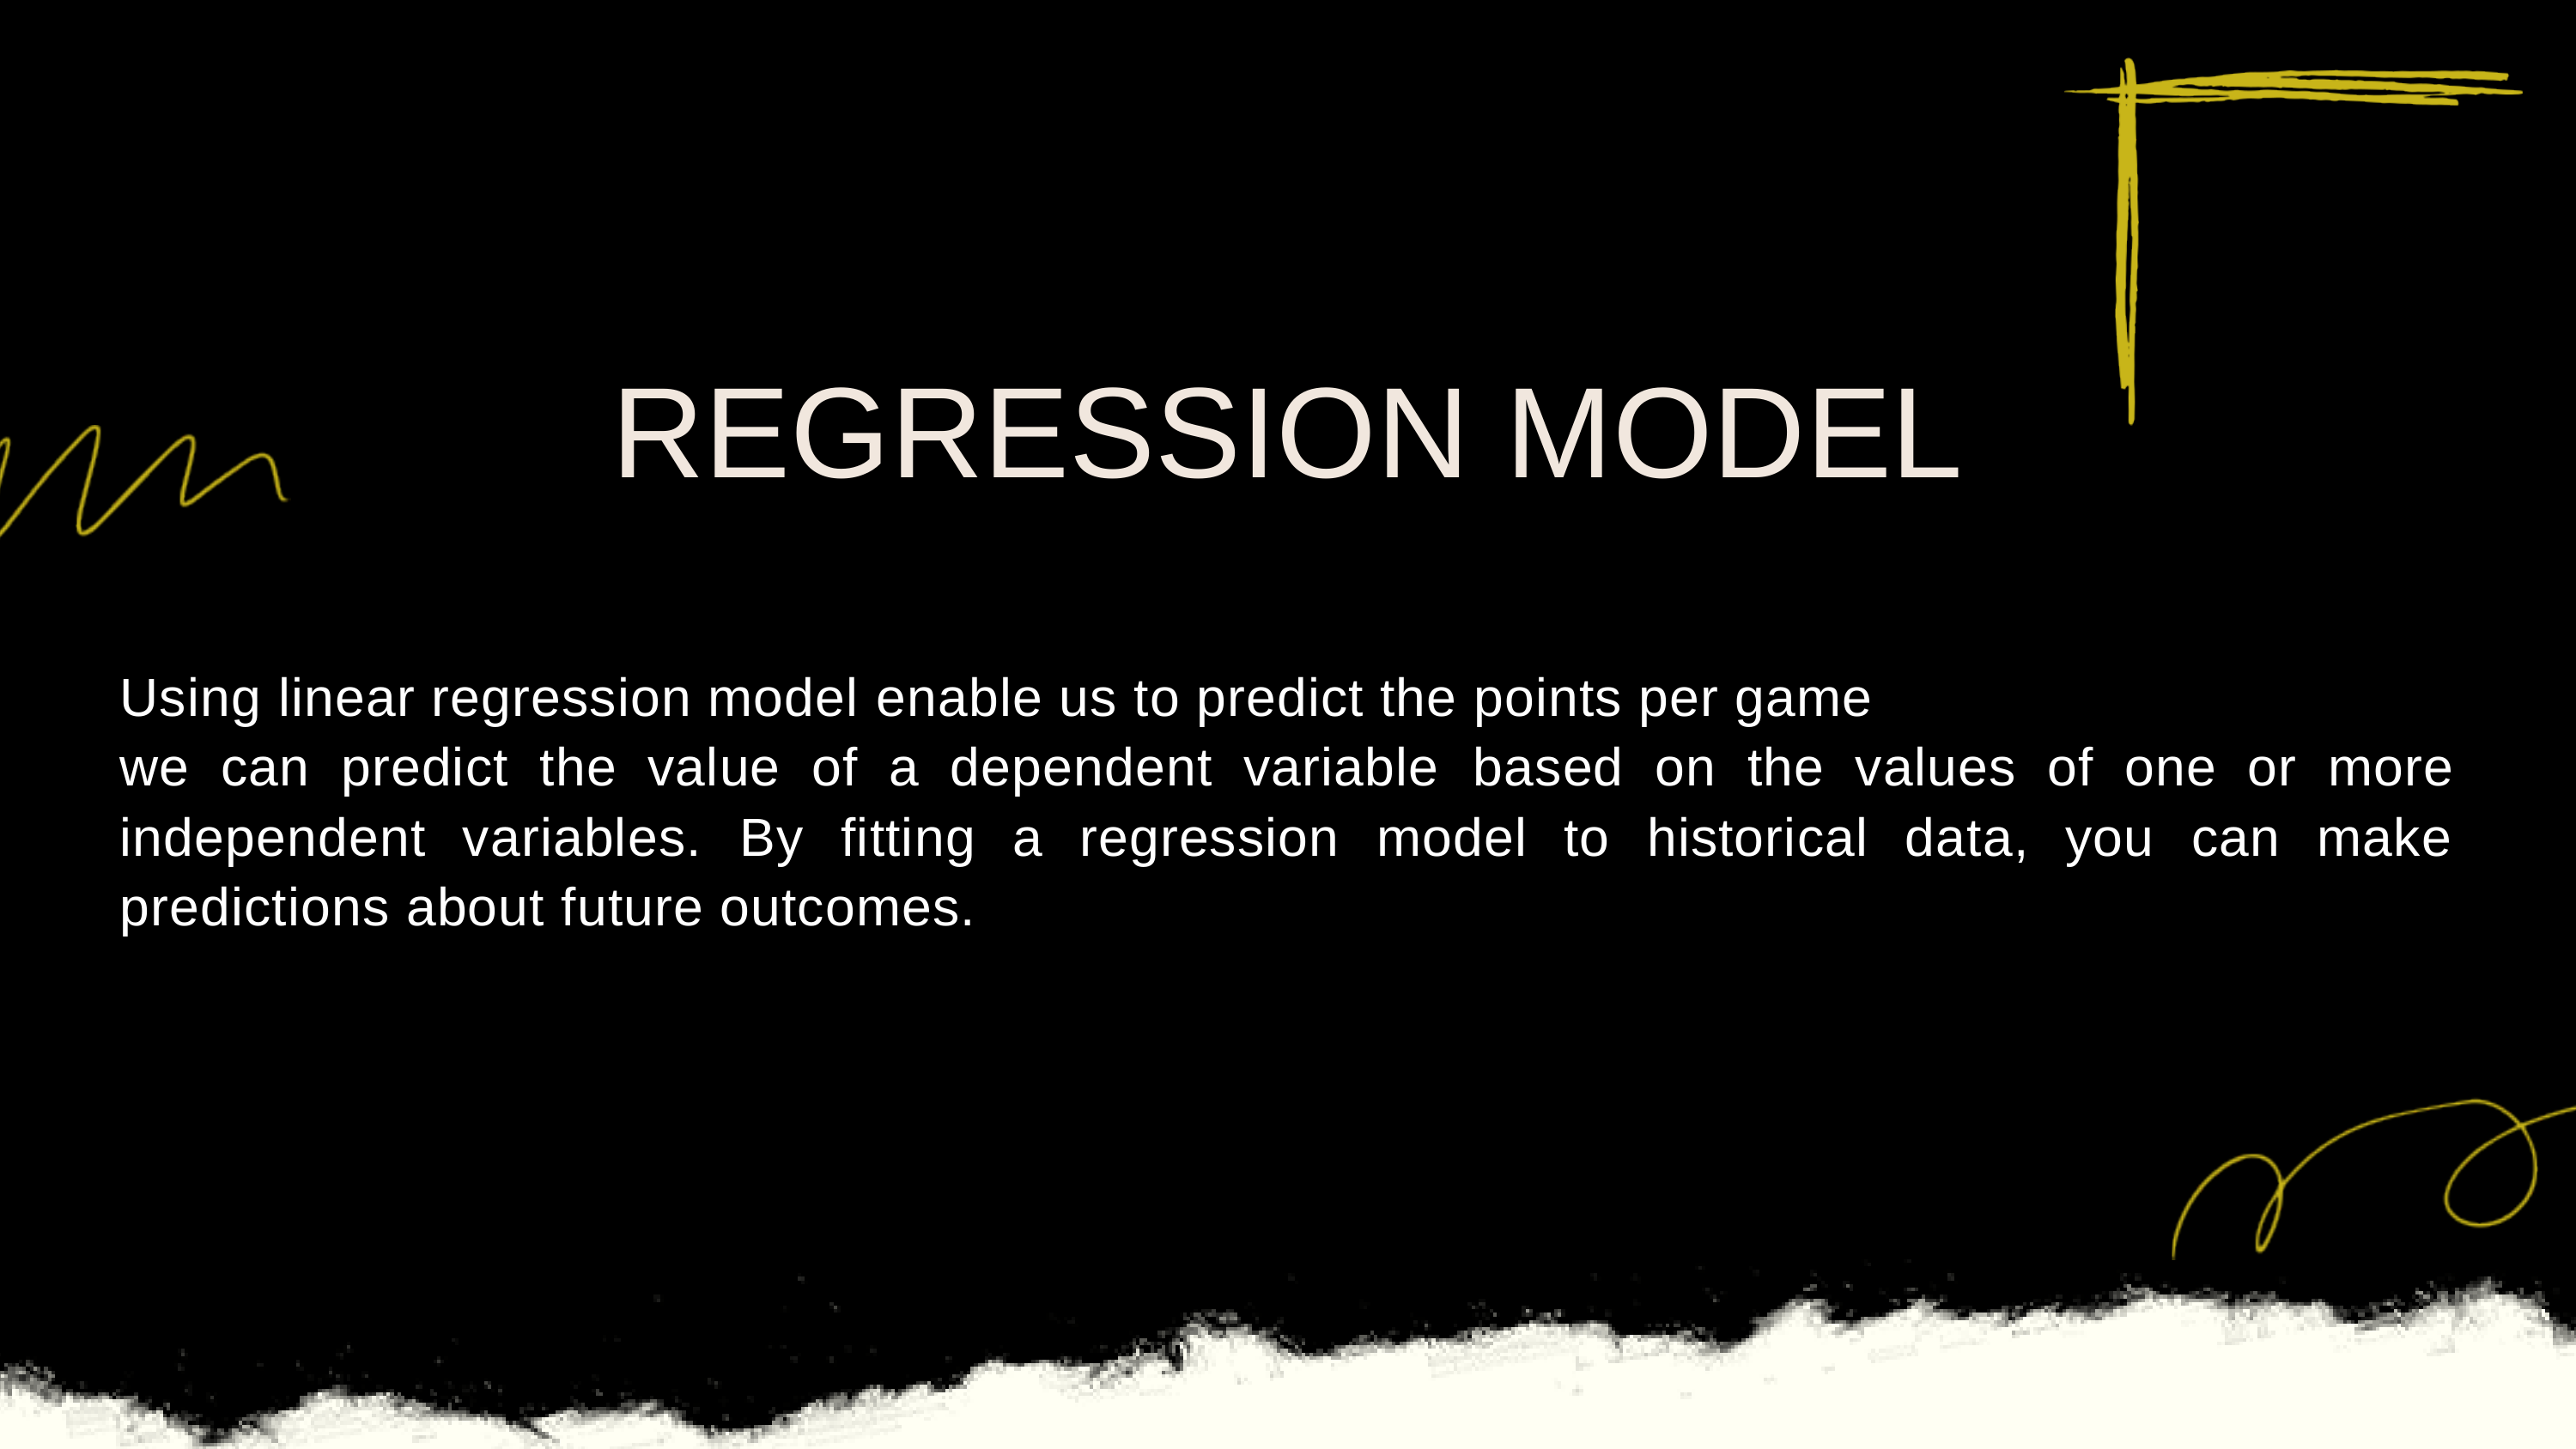

REGRESSION MODEL

Using linear regression model enable us to predict the points per game
we can predict the value of a dependent variable based on the values of one or more independent variables. By fitting a regression model to historical data, you can make predictions about future outcomes.

BY URAWIT JEARRAJINDA